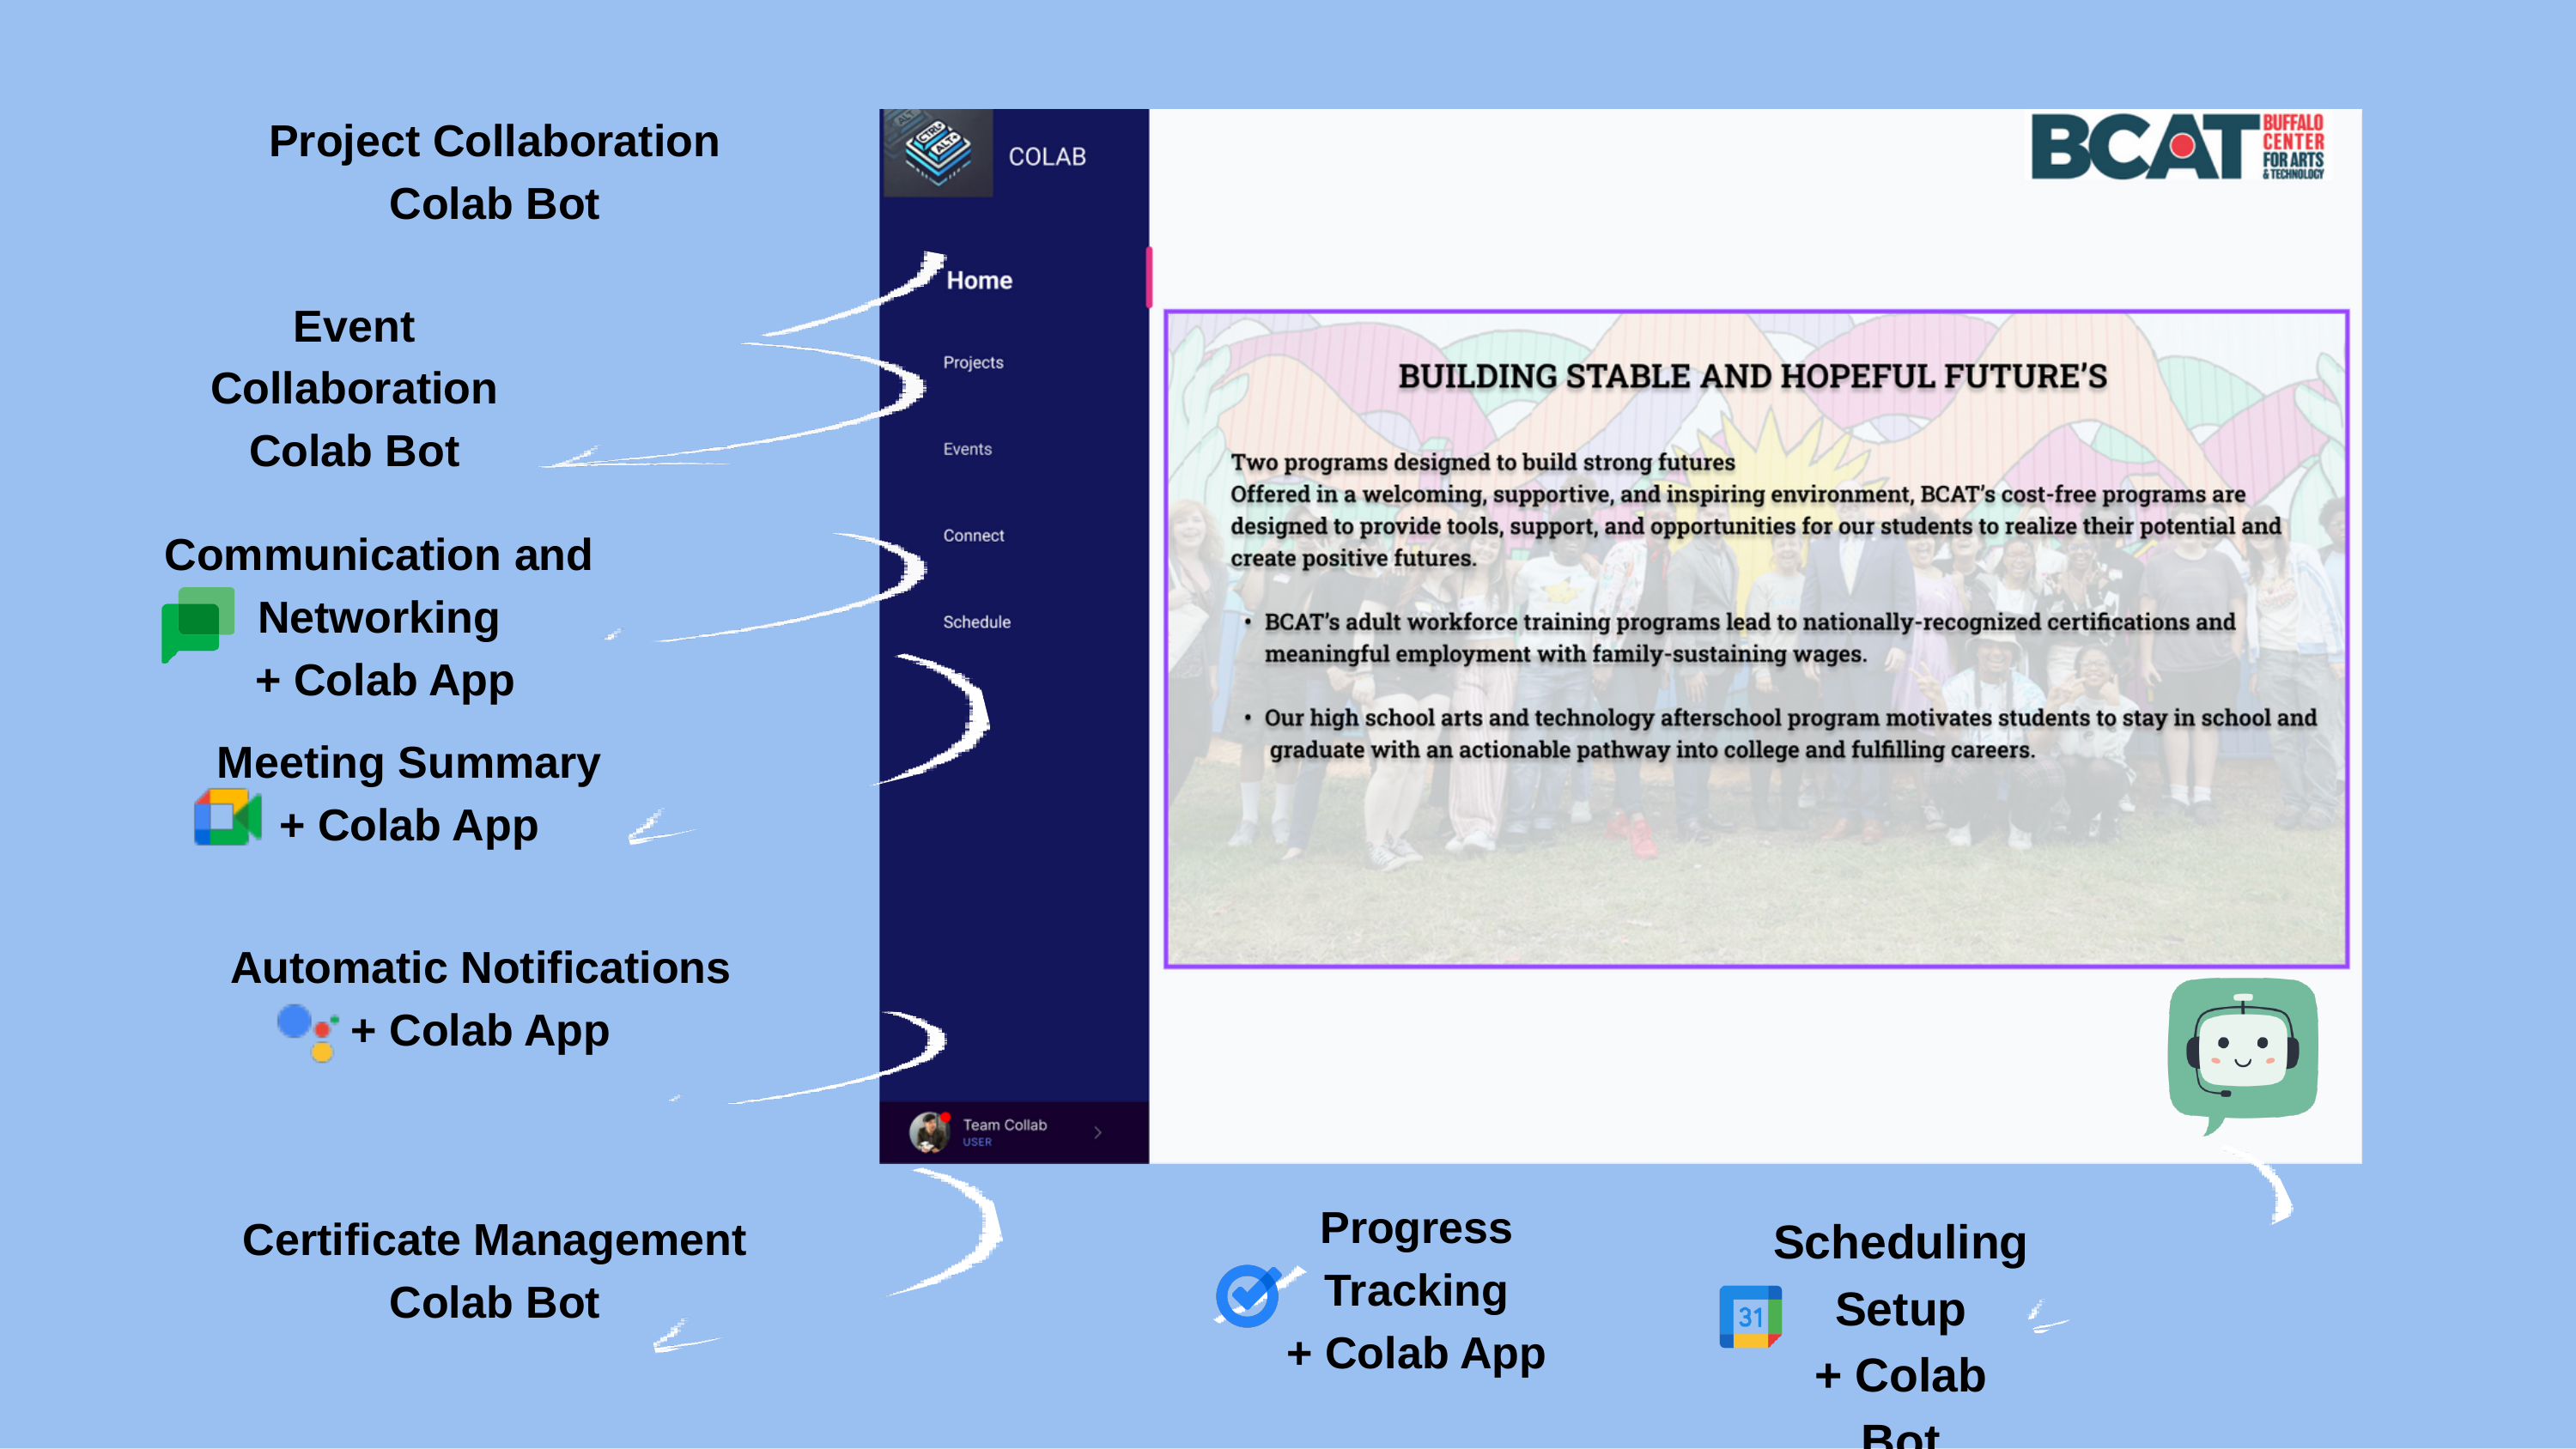

Project Collaboration
Colab Bot

Event Collaboration
Colab Bot

Communication and Networking
 + Colab App

Meeting Summary
+ Colab App

Automatic Notifications
+ Colab App

Progress Tracking
+ Colab App
Certificate Management
Colab Bot
Scheduling
Setup
+ Colab Bot